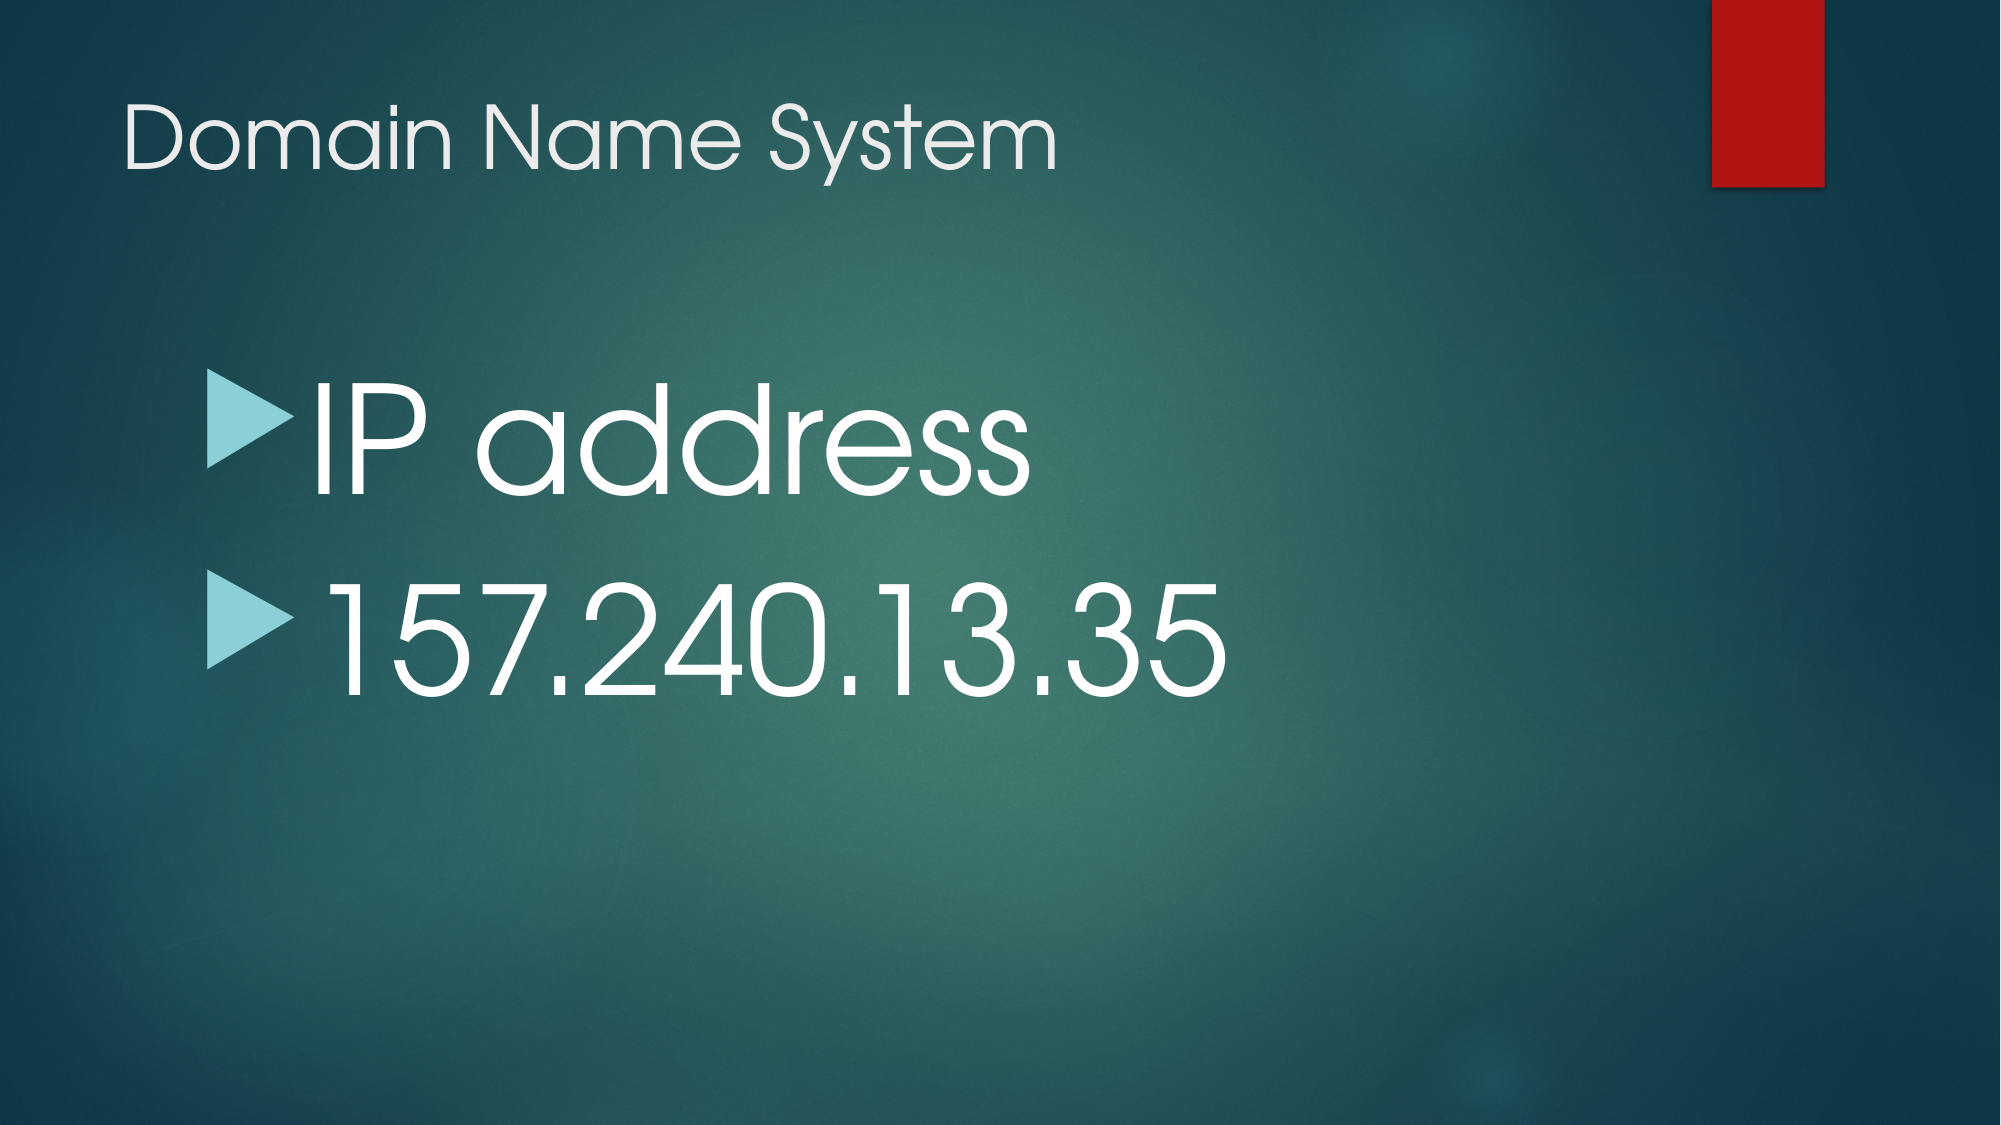

# Domain Name System
IP address
157.240.13.35